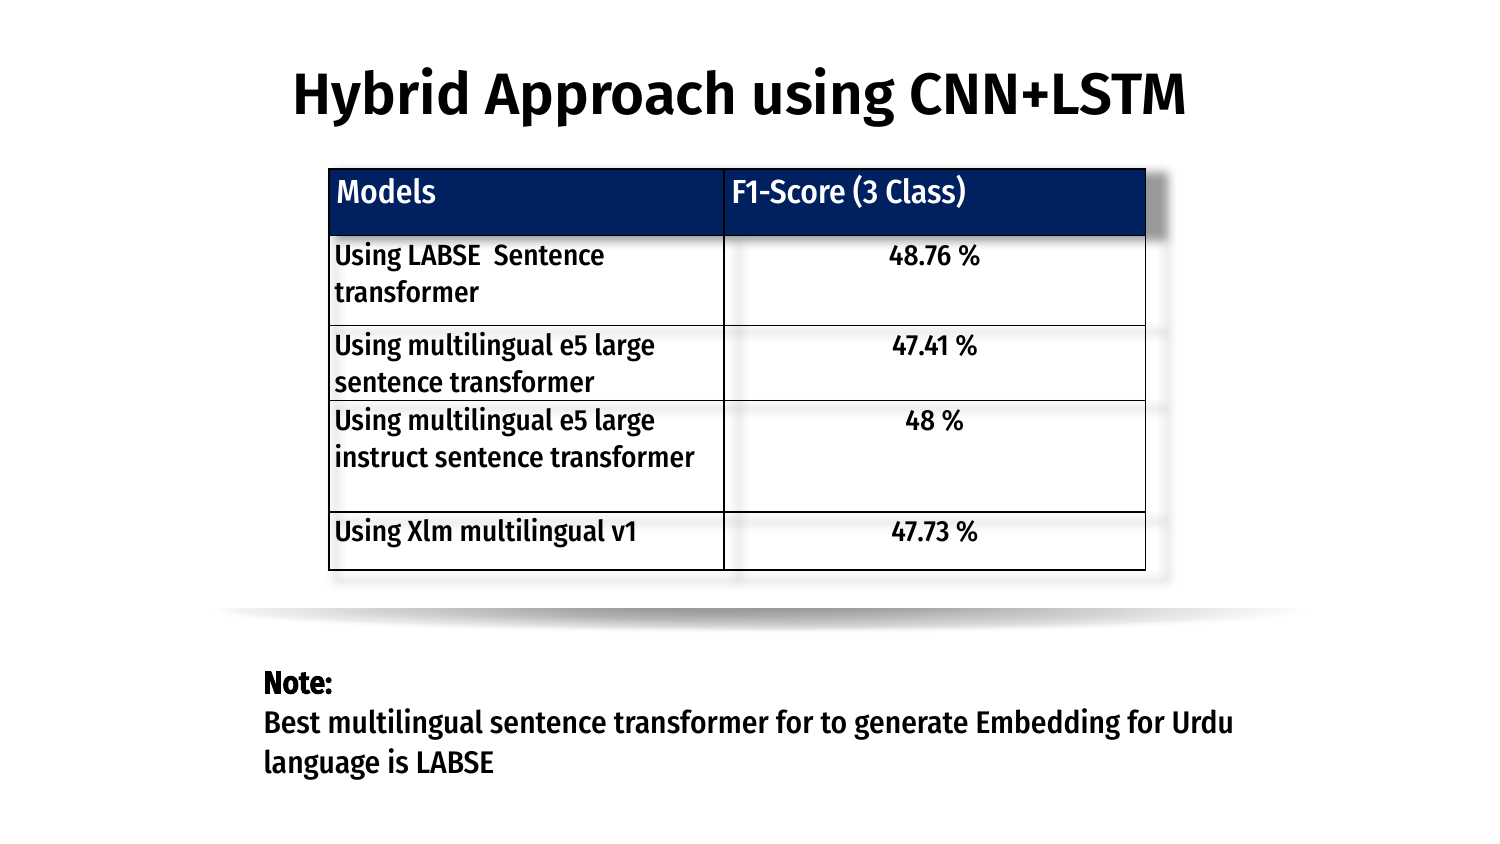

Hybrid Approach using CNN+LSTM
| Models | F1-Score (3 Class) |
| --- | --- |
| Using LABSE Sentence transformer | 48.76 % |
| Using multilingual e5 large sentence transformer | 47.41 % |
| Using multilingual e5 large instruct sentence transformer | 48 % |
| Using Xlm multilingual v1 | 47.73 % |

Note:
Best multilingual sentence transformer for to generate Embedding for Urdu language is LABSE